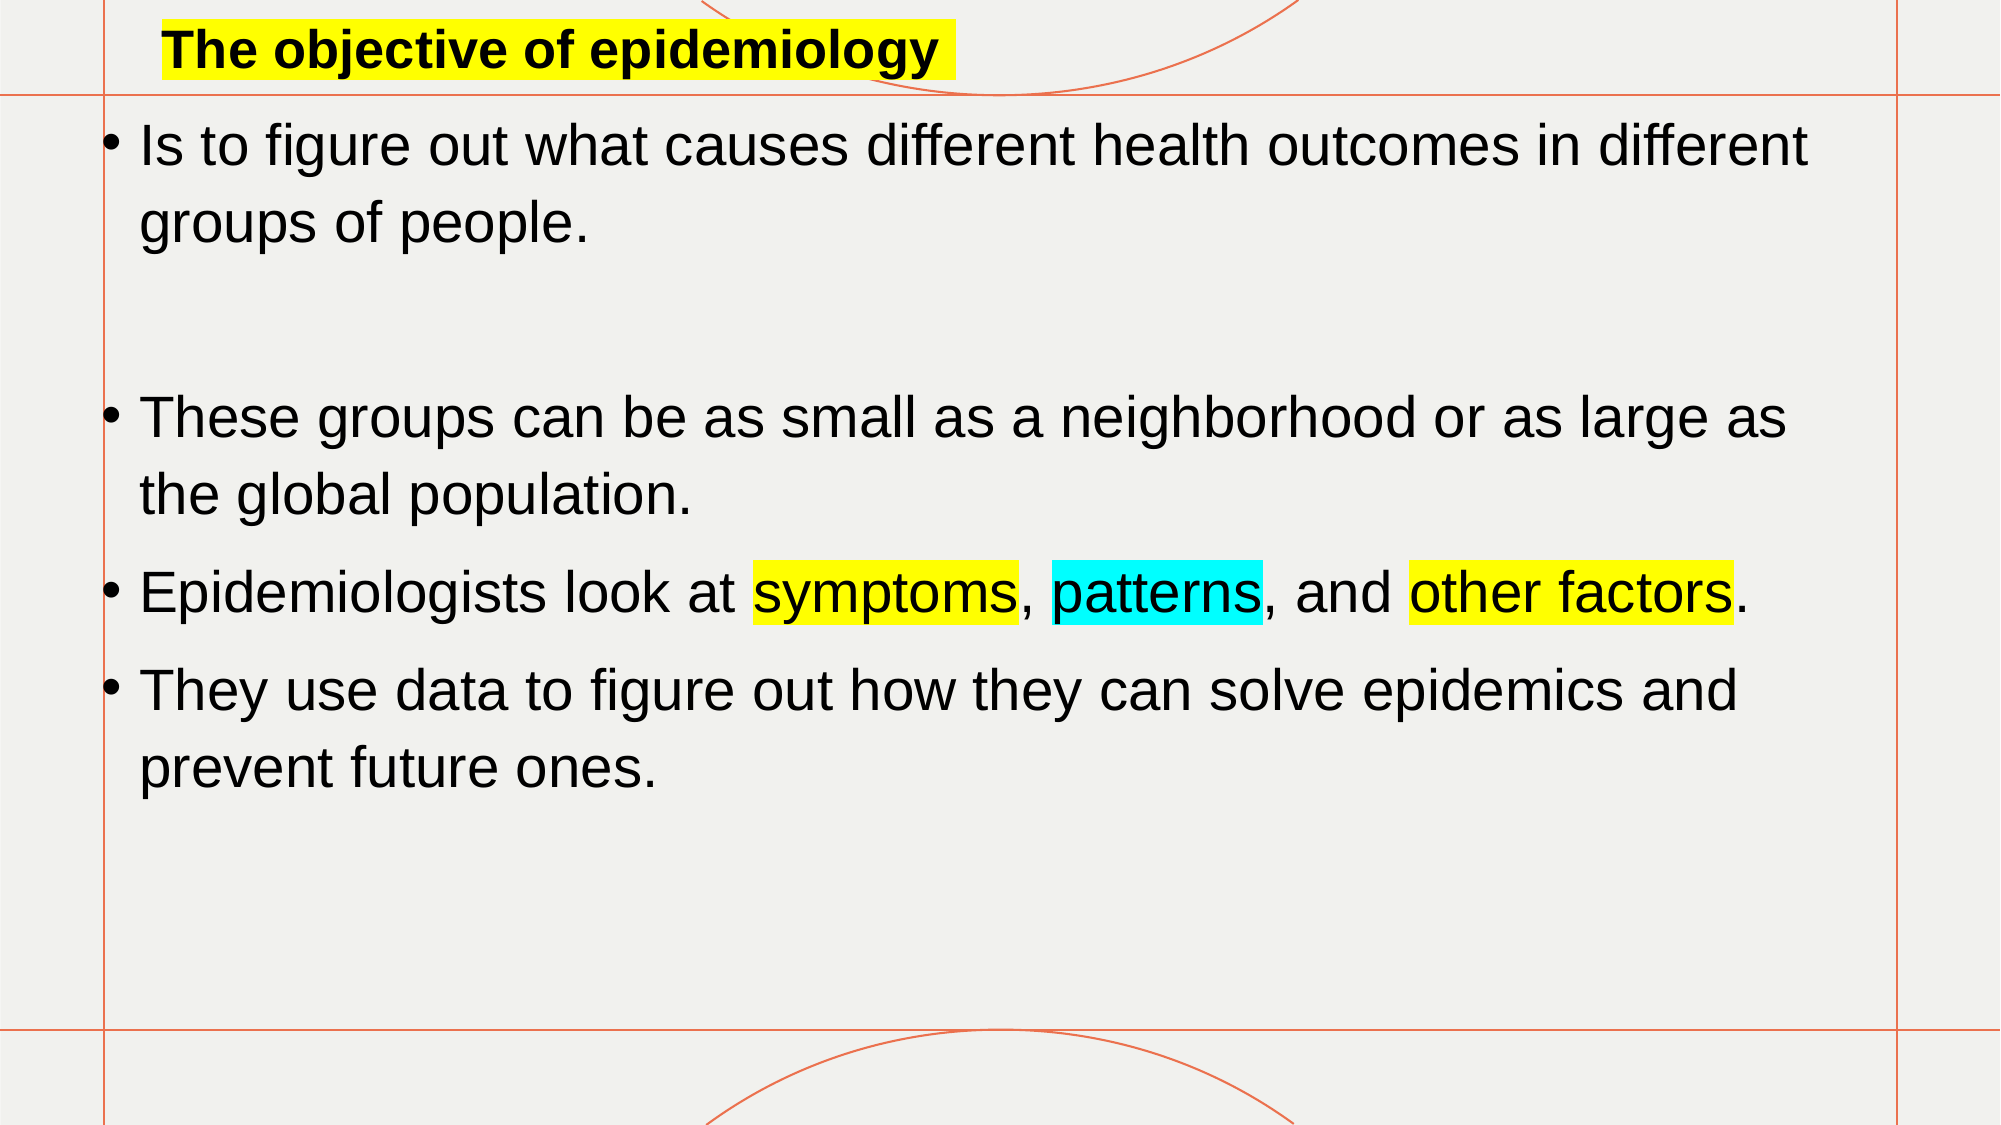

The objective of epidemiology
Is to figure out what causes different health outcomes in different groups of people.

These groups can be as small as a neighborhood or as large as the global population.
Epidemiologists look at symptoms, patterns, and other factors.
They use data to figure out how they can solve epidemics and prevent future ones.